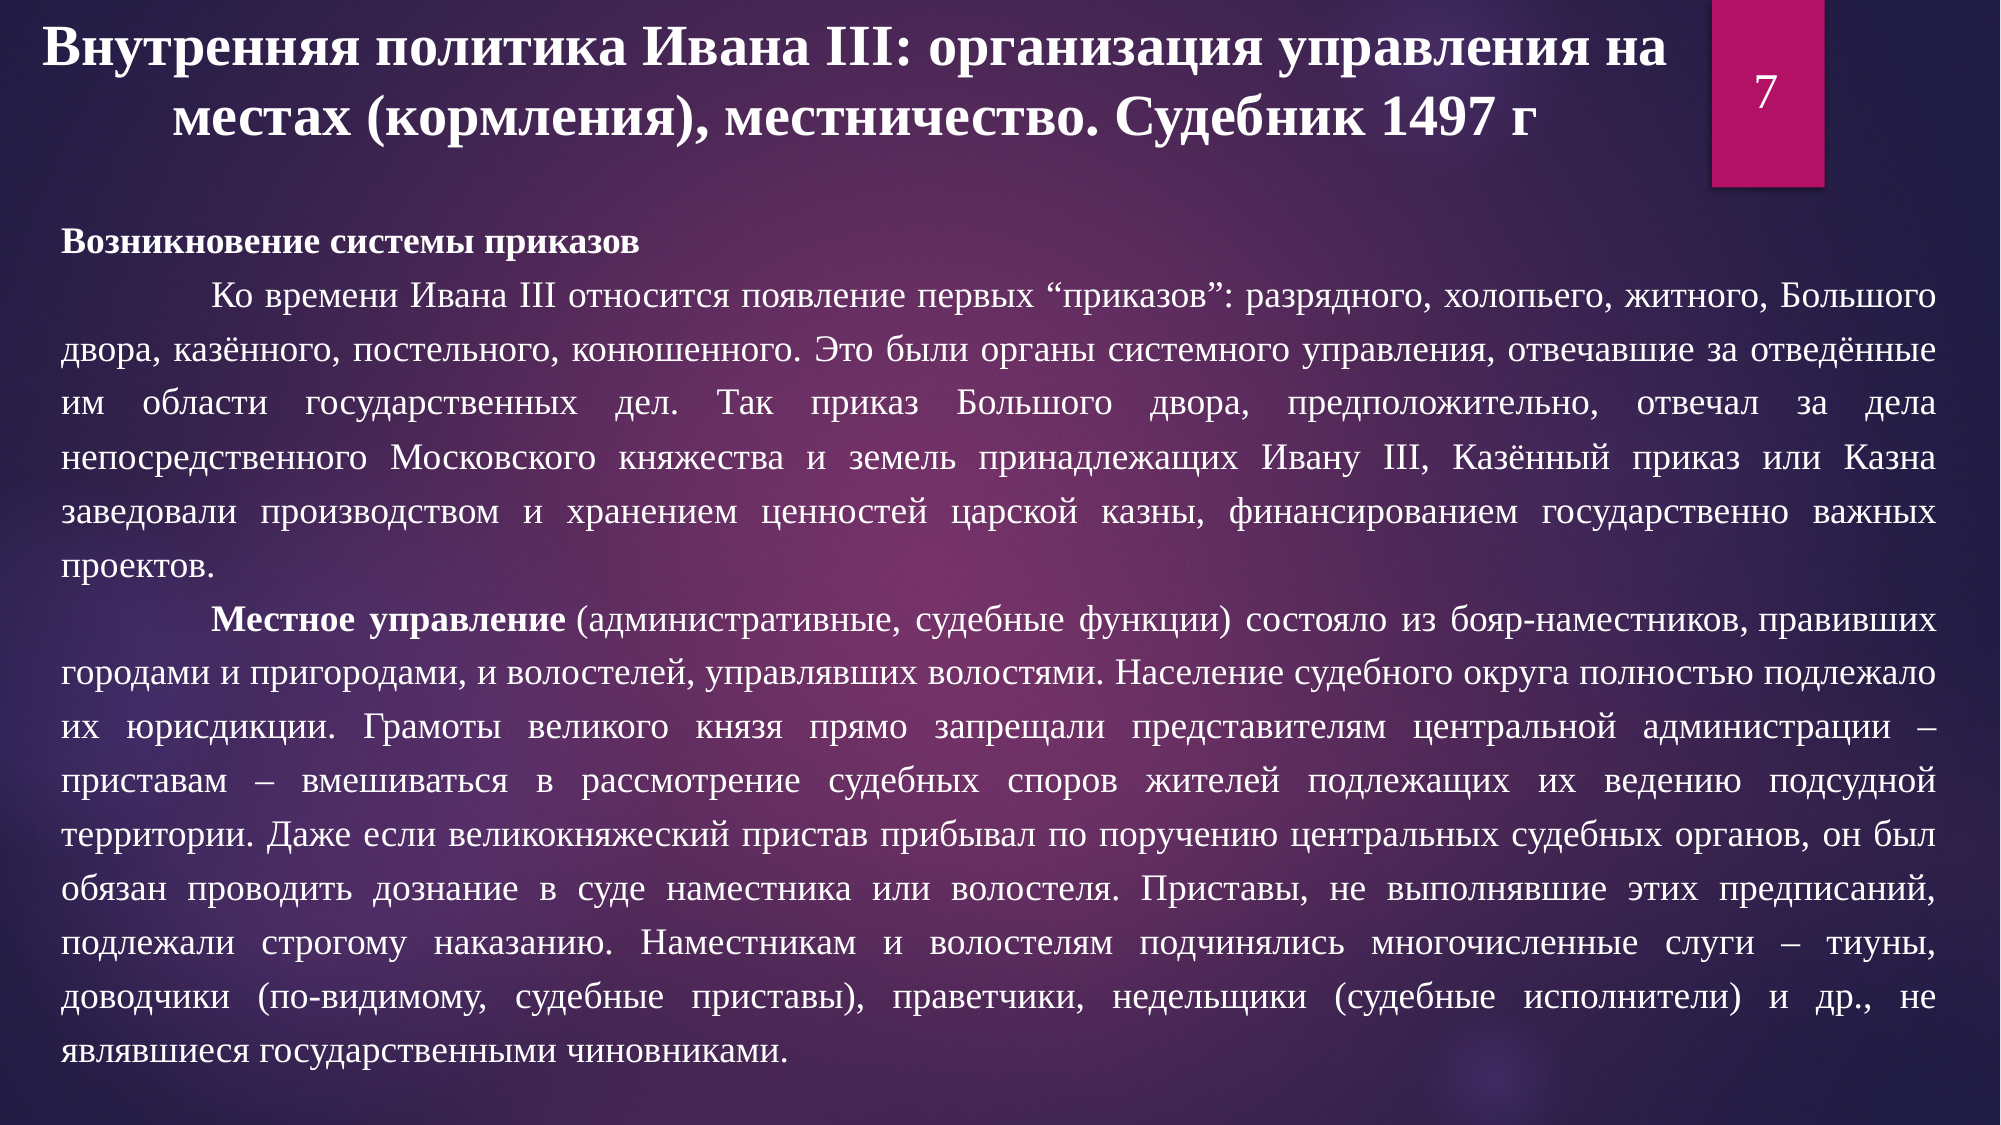

Внутренняя политика Ивана III: организация управления на местах (кормления), местничество. Судебник 1497 г
7
Возникновение системы приказов
	Ко времени Ивана III относится появление первых “приказов”: разрядного, холопьего, житного, Большого двора, казённого, постельного, конюшенного. Это были органы системного управления, отвечавшие за отведённые им области государственных дел. Так приказ Большого двора, предположительно, отвечал за дела непосредственного Московского княжества и земель принадлежащих Ивану III, Казённый приказ или Казна заведовали производством и хранением ценностей царской казны, финансированием государственно важных проектов.
	Местное управление (административные, судебные функции) состояло из бояр-наместников, правивших городами и пригородами, и волостелей, управлявших волостями. Население судебного округа полностью подлежало их юрисдикции. Грамоты великого князя прямо запрещали представителям центральной администрации – приставам – вмешиваться в рассмотрение судебных споров жителей подлежащих их ведению подсудной территории. Даже если великокняжеский пристав прибывал по поручению центральных судебных органов, он был обязан проводить дознание в суде наместника или волостеля. Приставы, не выполнявшие этих предписаний, подлежали строгому наказанию. Наместникам и волостелям подчинялись многочисленные слуги – тиуны, доводчики (по-видимому, судебные приставы), праветчики, недельщики (судебные исполнители) и др., не являвшиеся государственными чиновниками.